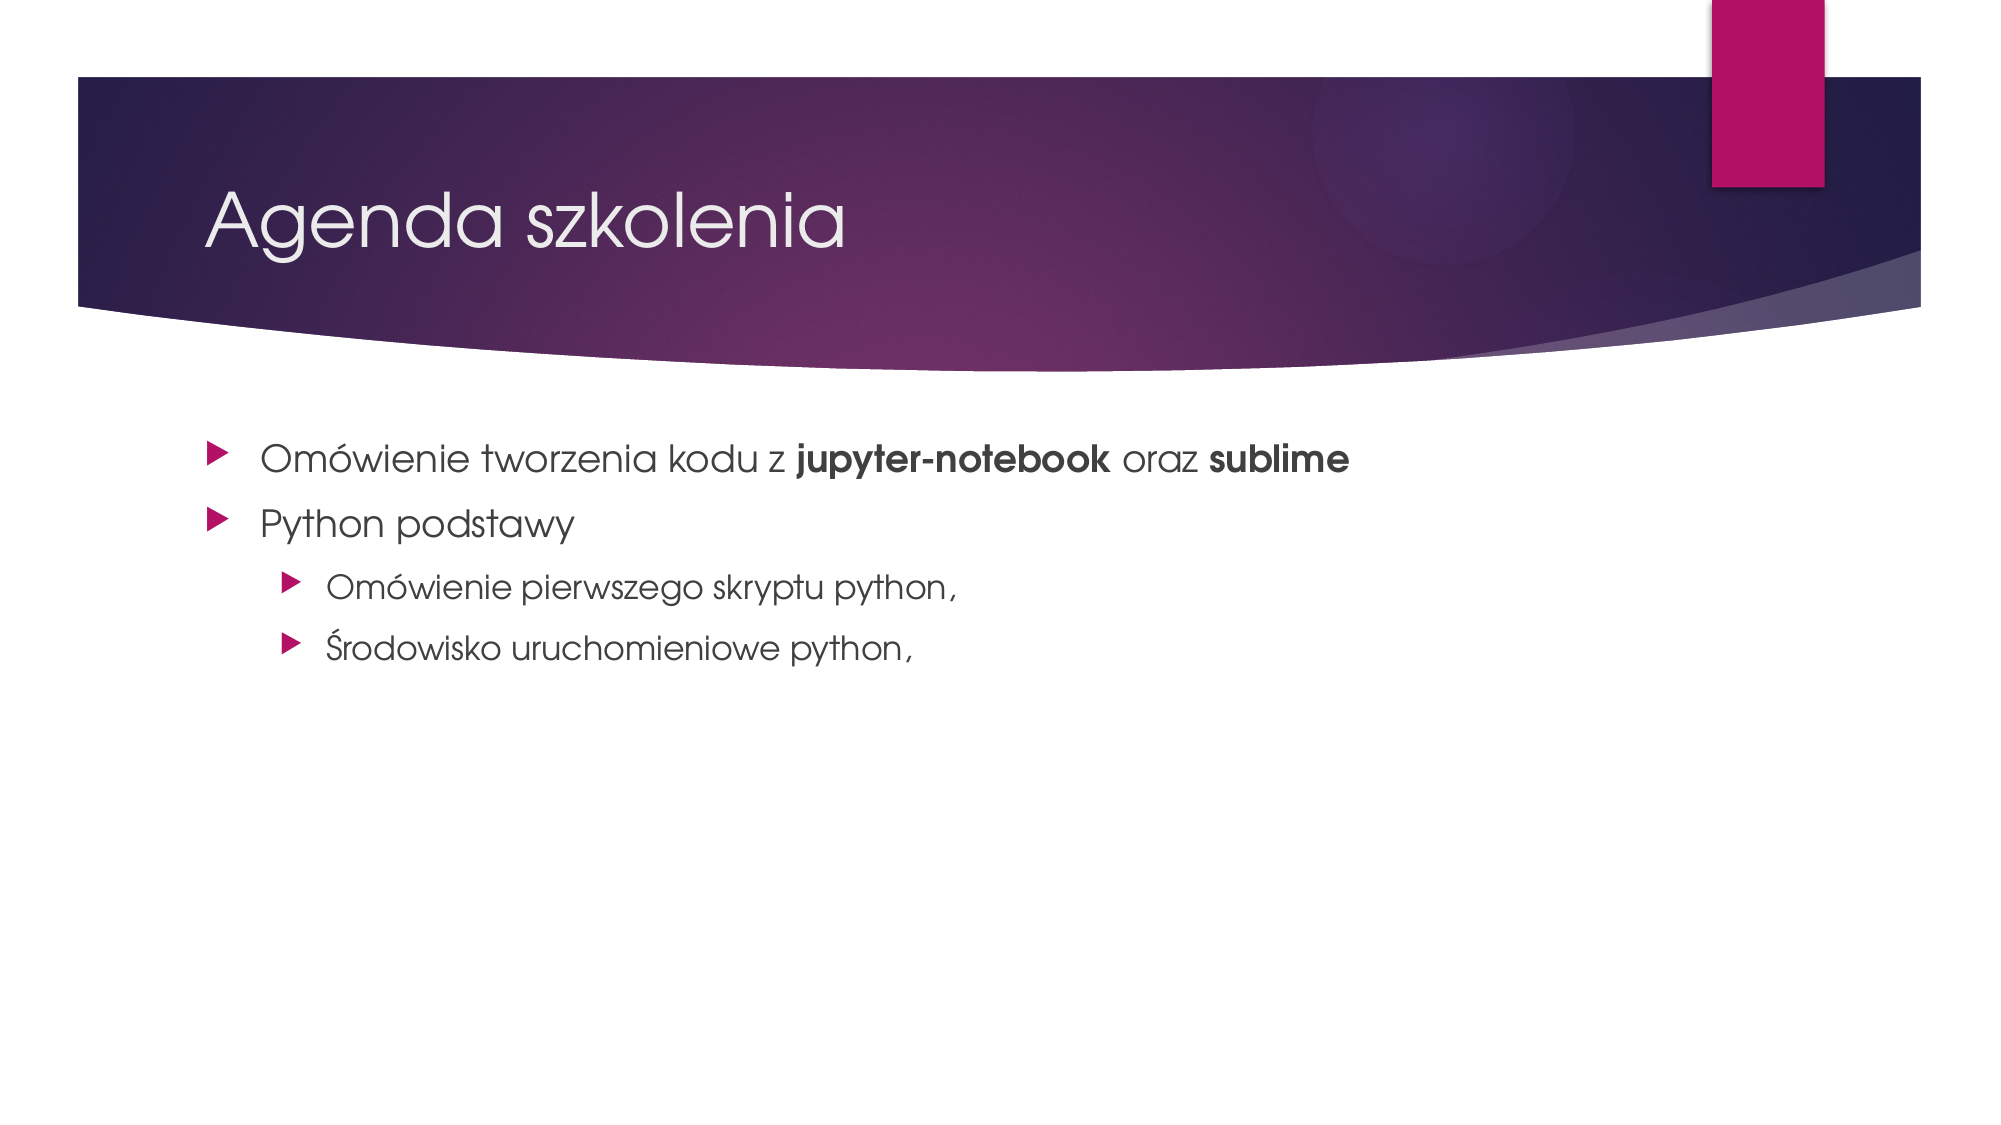

# Agenda szkolenia
Omówienie tworzenia kodu z jupyter-notebook oraz sublime
Python podstawy
Omówienie pierwszego skryptu python,
Środowisko uruchomieniowe python,